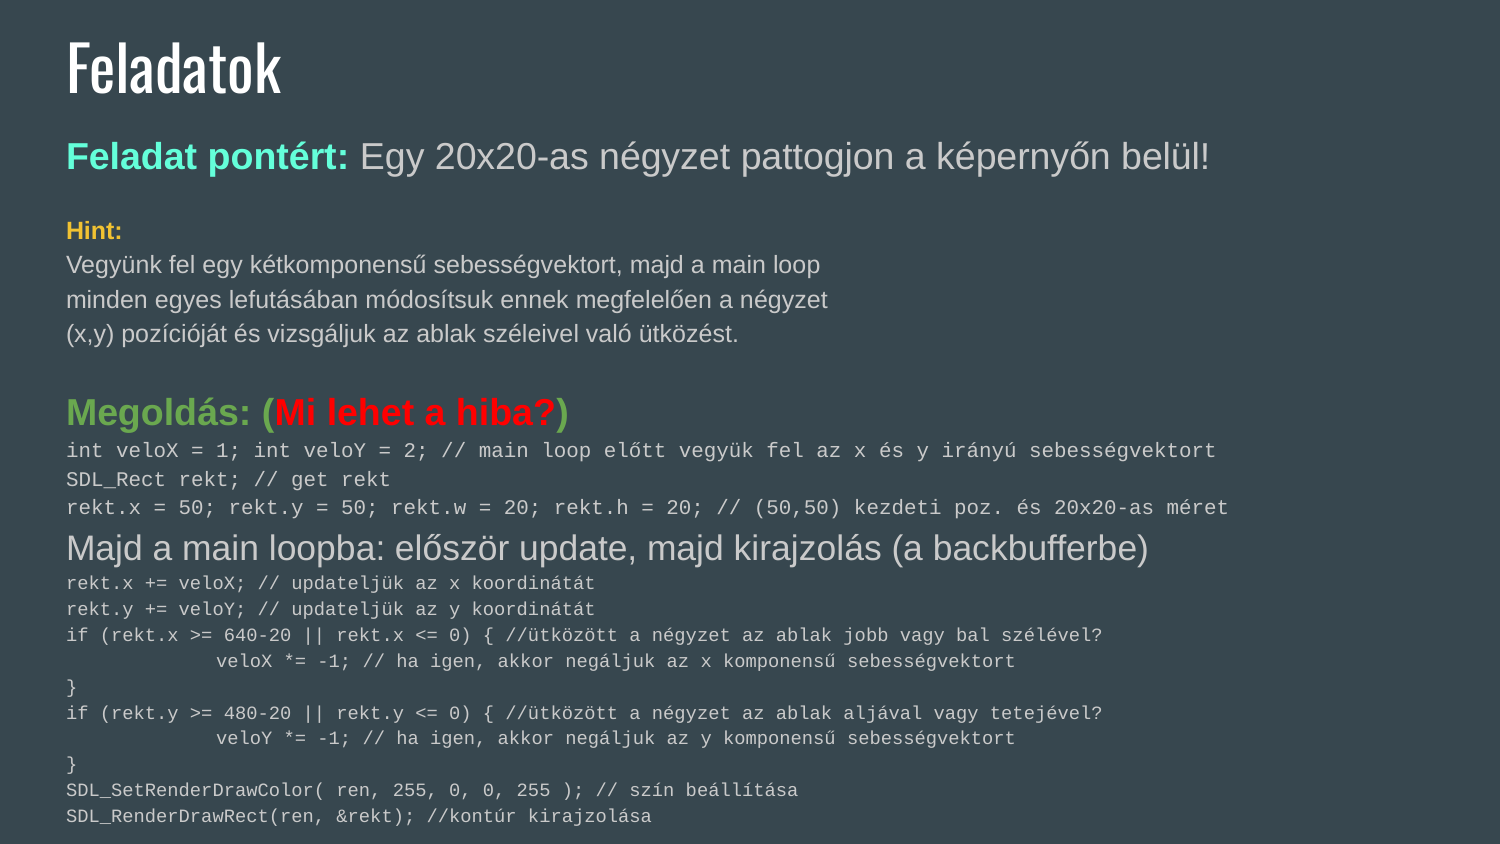

# Feladatok
Feladat pontért: Egy 20x20-as négyzet pattogjon a képernyőn belül!
Hint:
Vegyünk fel egy kétkomponensű sebességvektort, majd a main loop
minden egyes lefutásában módosítsuk ennek megfelelően a négyzet
(x,y) pozícióját és vizsgáljuk az ablak széleivel való ütközést.
Megoldás: (Mi lehet a hiba?)
int veloX = 1; int veloY = 2; // main loop előtt vegyük fel az x és y irányú sebességvektort
SDL_Rect rekt; // get rekt
rekt.x = 50; rekt.y = 50; rekt.w = 20; rekt.h = 20; // (50,50) kezdeti poz. és 20x20-as méret
Majd a main loopba: először update, majd kirajzolás (a backbufferbe)
rekt.x += veloX; // updateljük az x koordinátát
rekt.y += veloY; // updateljük az y koordinátát
if (rekt.x >= 640-20 || rekt.x <= 0) { //ütközött a négyzet az ablak jobb vagy bal szélével?
	veloX *= -1; // ha igen, akkor negáljuk az x komponensű sebességvektort
}
if (rekt.y >= 480-20 || rekt.y <= 0) { //ütközött a négyzet az ablak aljával vagy tetejével?
	veloY *= -1; // ha igen, akkor negáljuk az y komponensű sebességvektort
}
SDL_SetRenderDrawColor( ren, 255, 0, 0, 255 ); // szín beállítása
SDL_RenderDrawRect(ren, &rekt); //kontúr kirajzolása

A